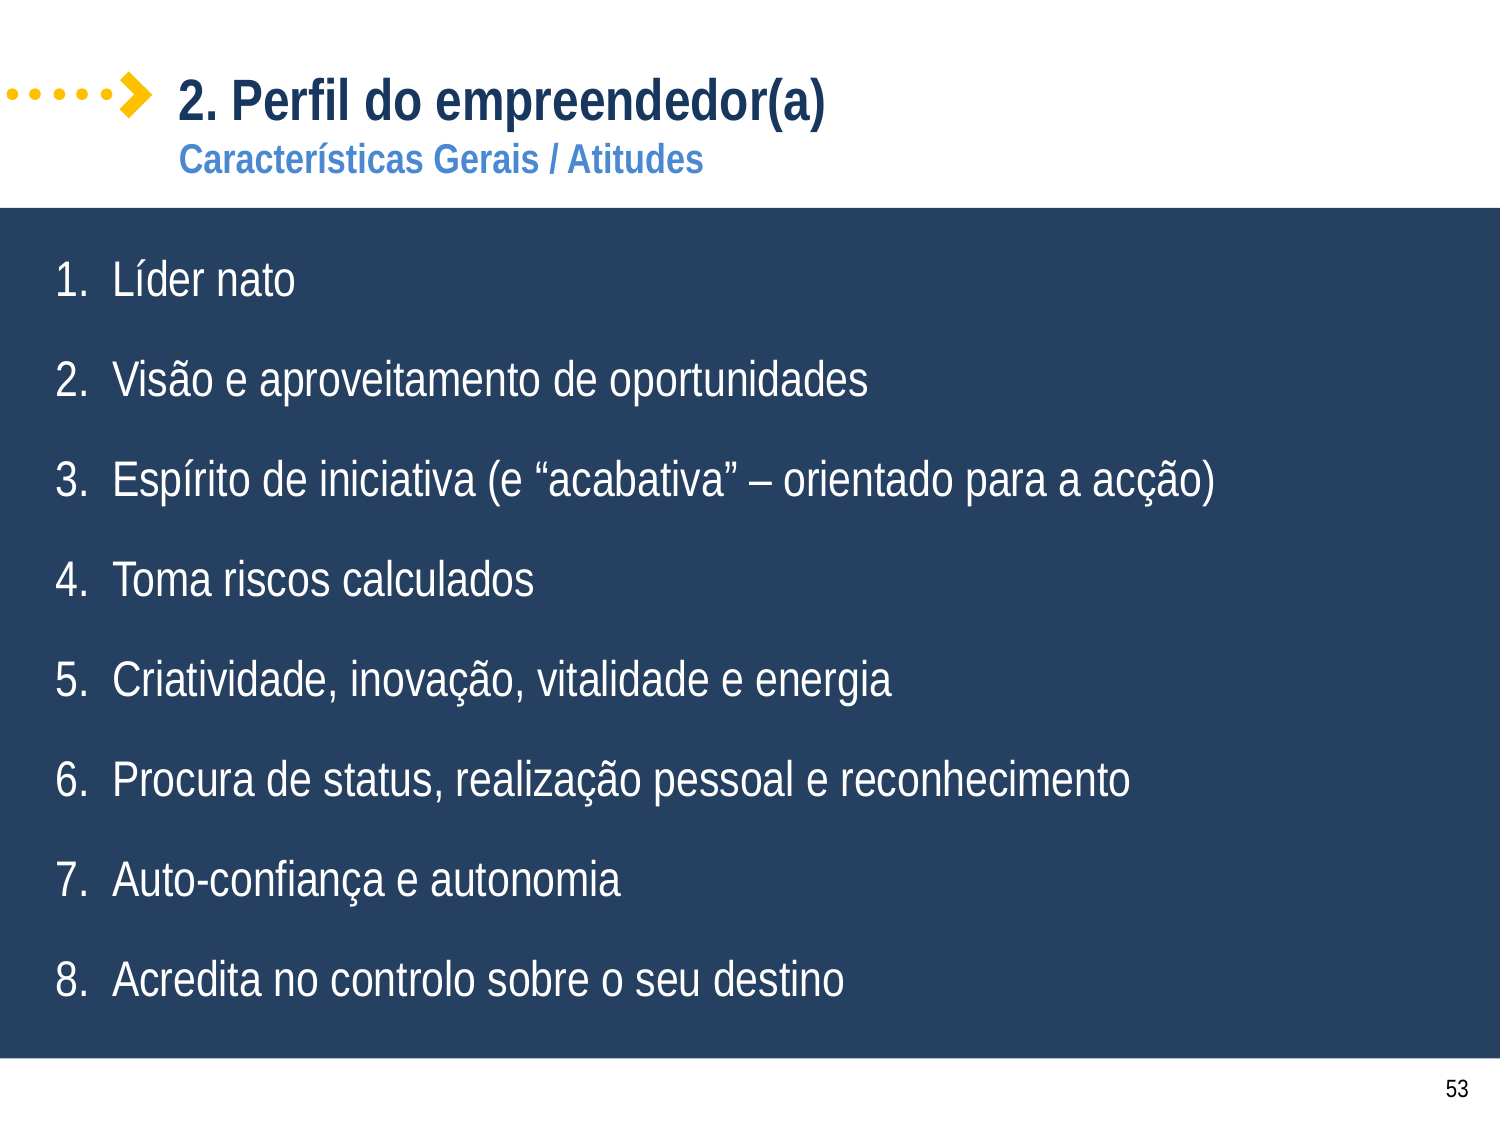

2. Perfil do empreendedor(a)
Características Gerais / Atitudes

Líder nato

Visão e aproveitamento de oportunidades

Espírito de iniciativa (e “acabativa” – orientado para a acção)

Toma riscos calculados

Criatividade, inovação, vitalidade e energia

Procura de status, realização pessoal e reconhecimento

Auto-confiança e autonomia

Acredita no controlo sobre o seu destino
53